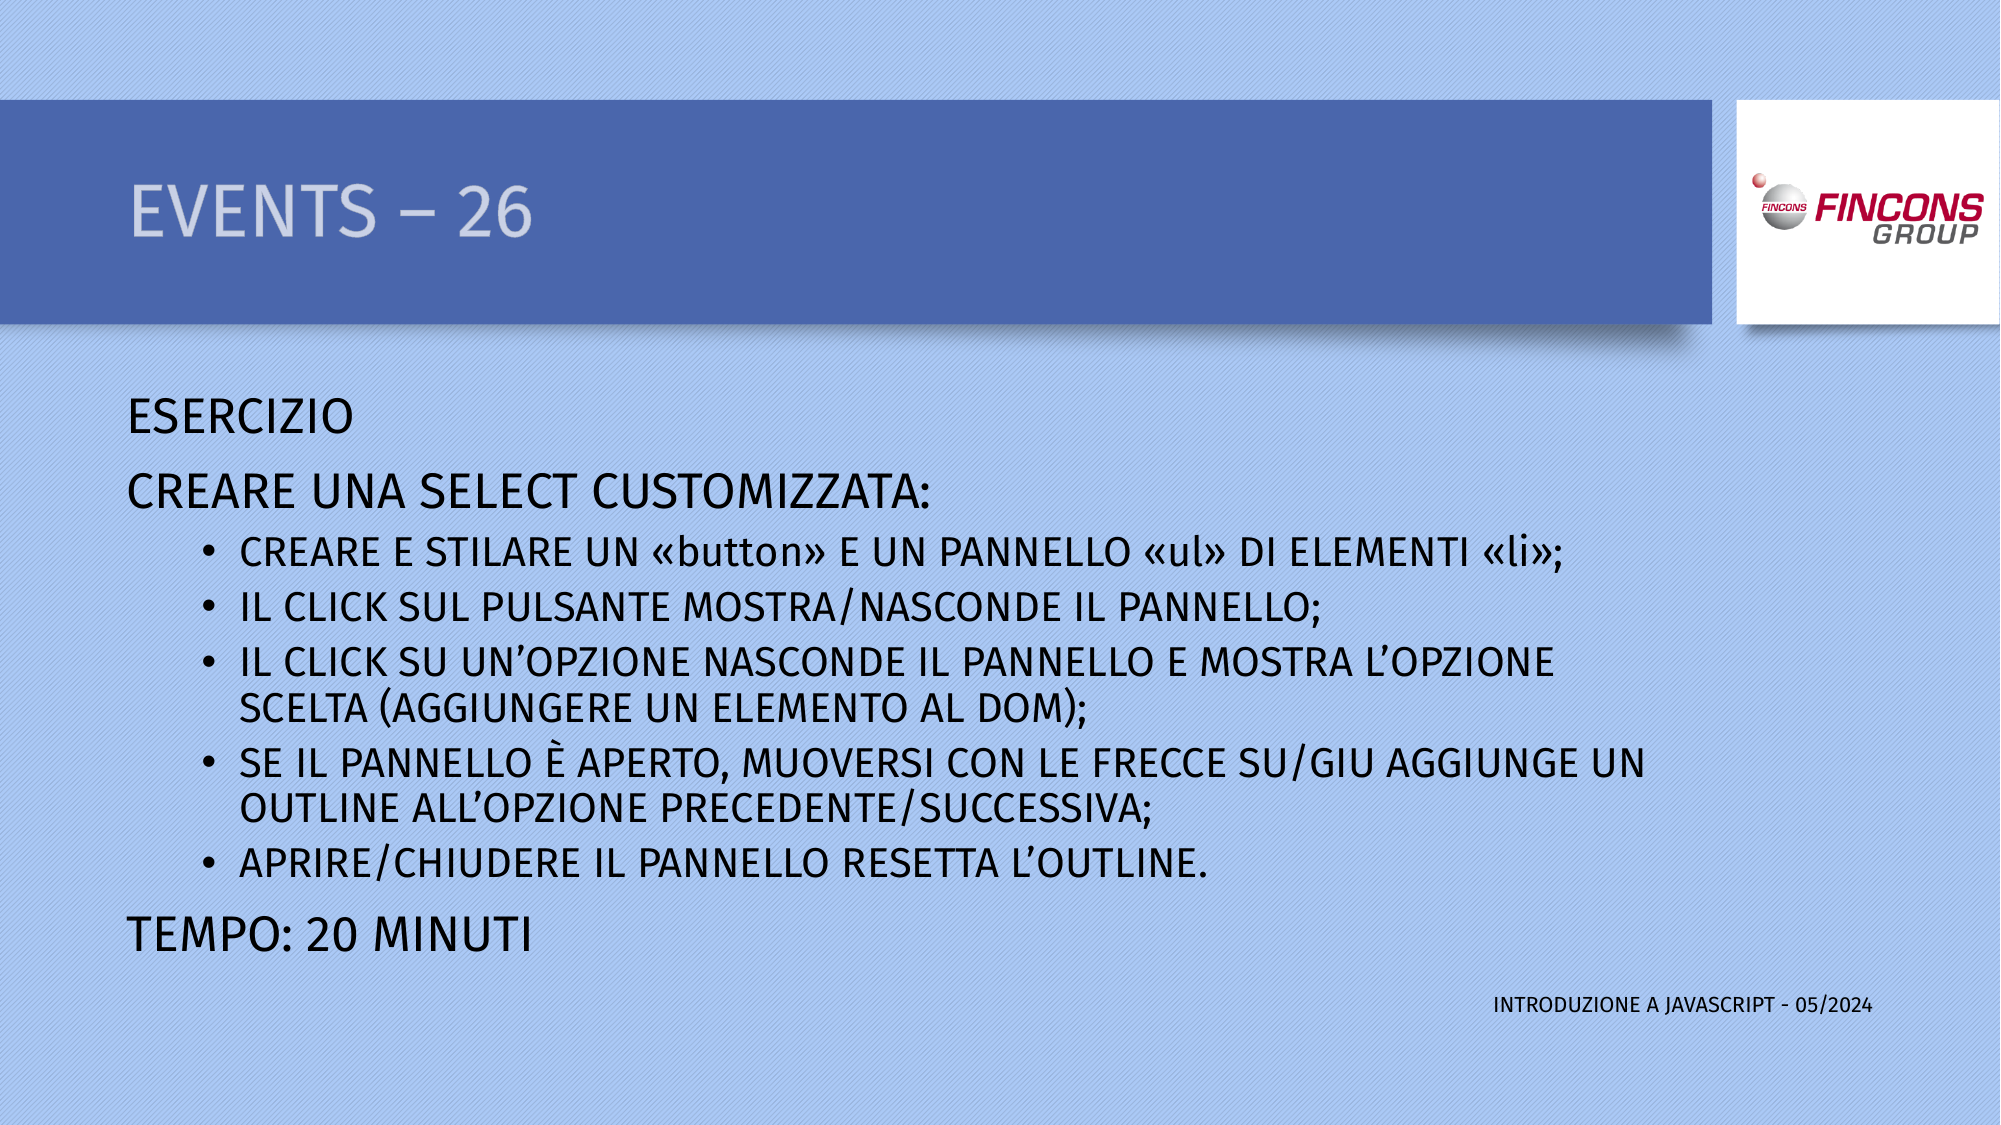

# EVENTS – 26
ESERCIZIO
CREARE UNA SELECT CUSTOMIZZATA:
CREARE E STILARE UN «button» E UN PANNELLO «ul» DI ELEMENTI «li»;
IL CLICK SUL PULSANTE MOSTRA/NASCONDE IL PANNELLO;
IL CLICK SU UN’OPZIONE NASCONDE IL PANNELLO E MOSTRA L’OPZIONE SCELTA (AGGIUNGERE UN ELEMENTO AL DOM);
SE IL PANNELLO È APERTO, MUOVERSI CON LE FRECCE SU/GIU AGGIUNGE UN OUTLINE ALL’OPZIONE PRECEDENTE/SUCCESSIVA;
APRIRE/CHIUDERE IL PANNELLO RESETTA L’OUTLINE.
TEMPO: 20 MINUTI
INTRODUZIONE A JAVASCRIPT - 05/2024